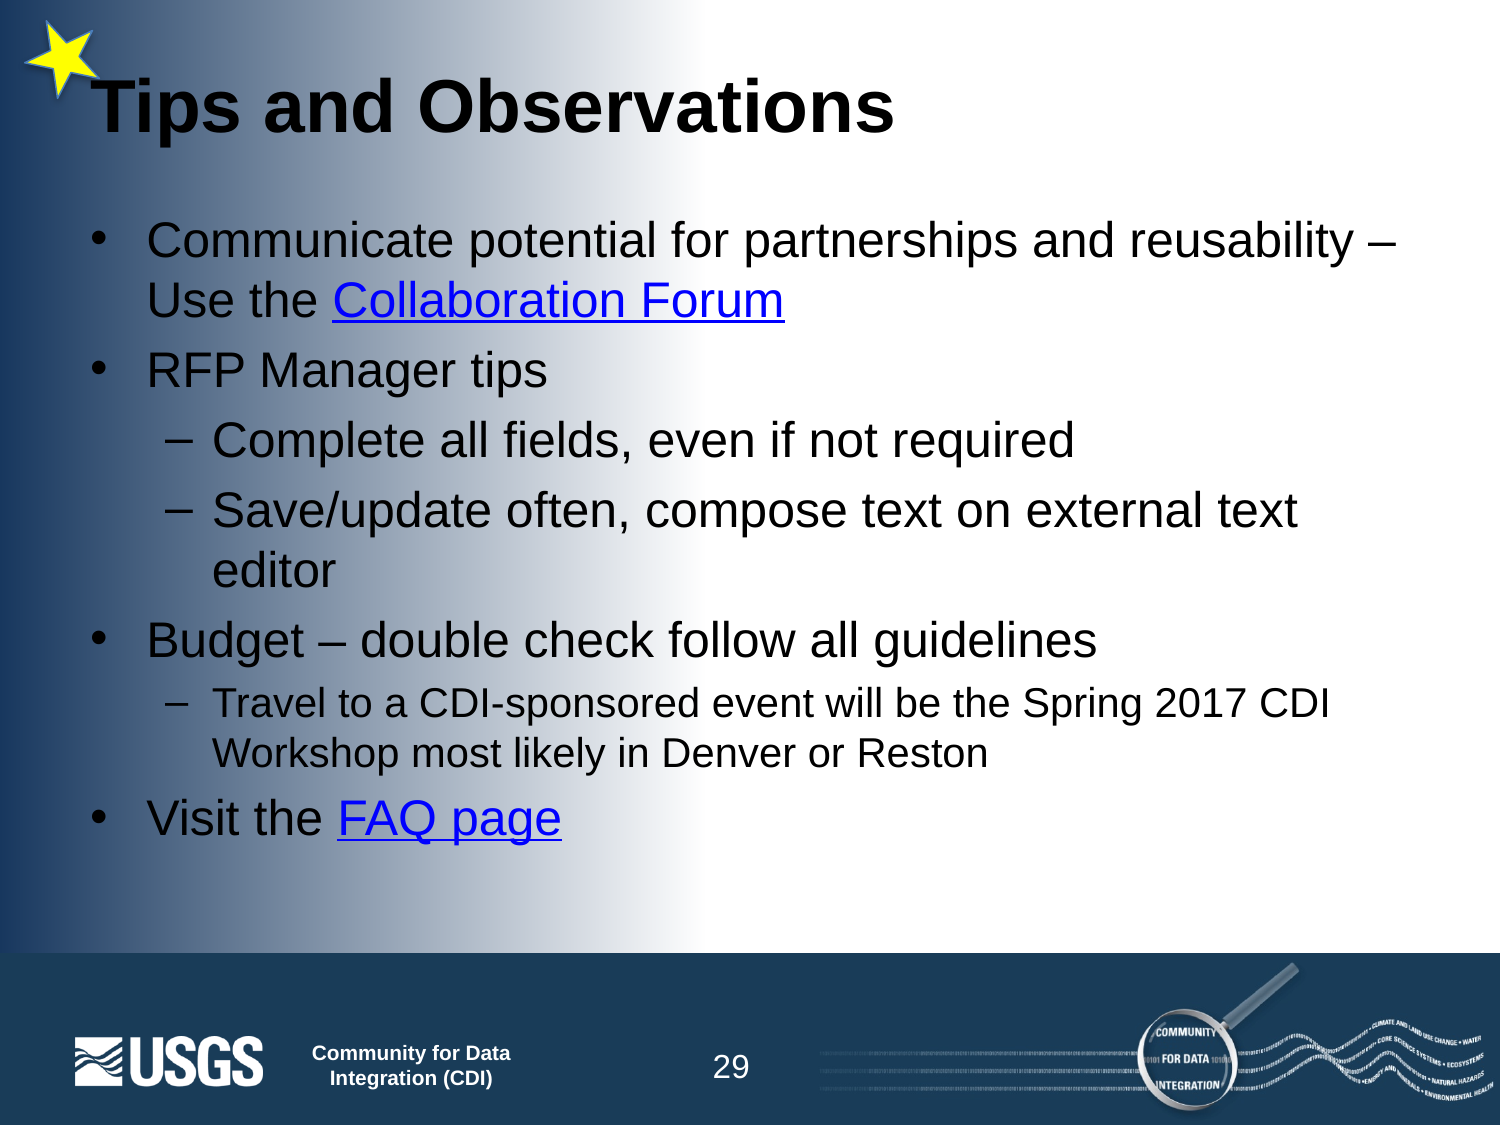

# Tips and Observations
Communicate potential for partnerships and reusability – Use the Collaboration Forum
RFP Manager tips
Complete all fields, even if not required
Save/update often, compose text on external text editor
Budget – double check follow all guidelines
Travel to a CDI-sponsored event will be the Spring 2017 CDI Workshop most likely in Denver or Reston
Visit the FAQ page